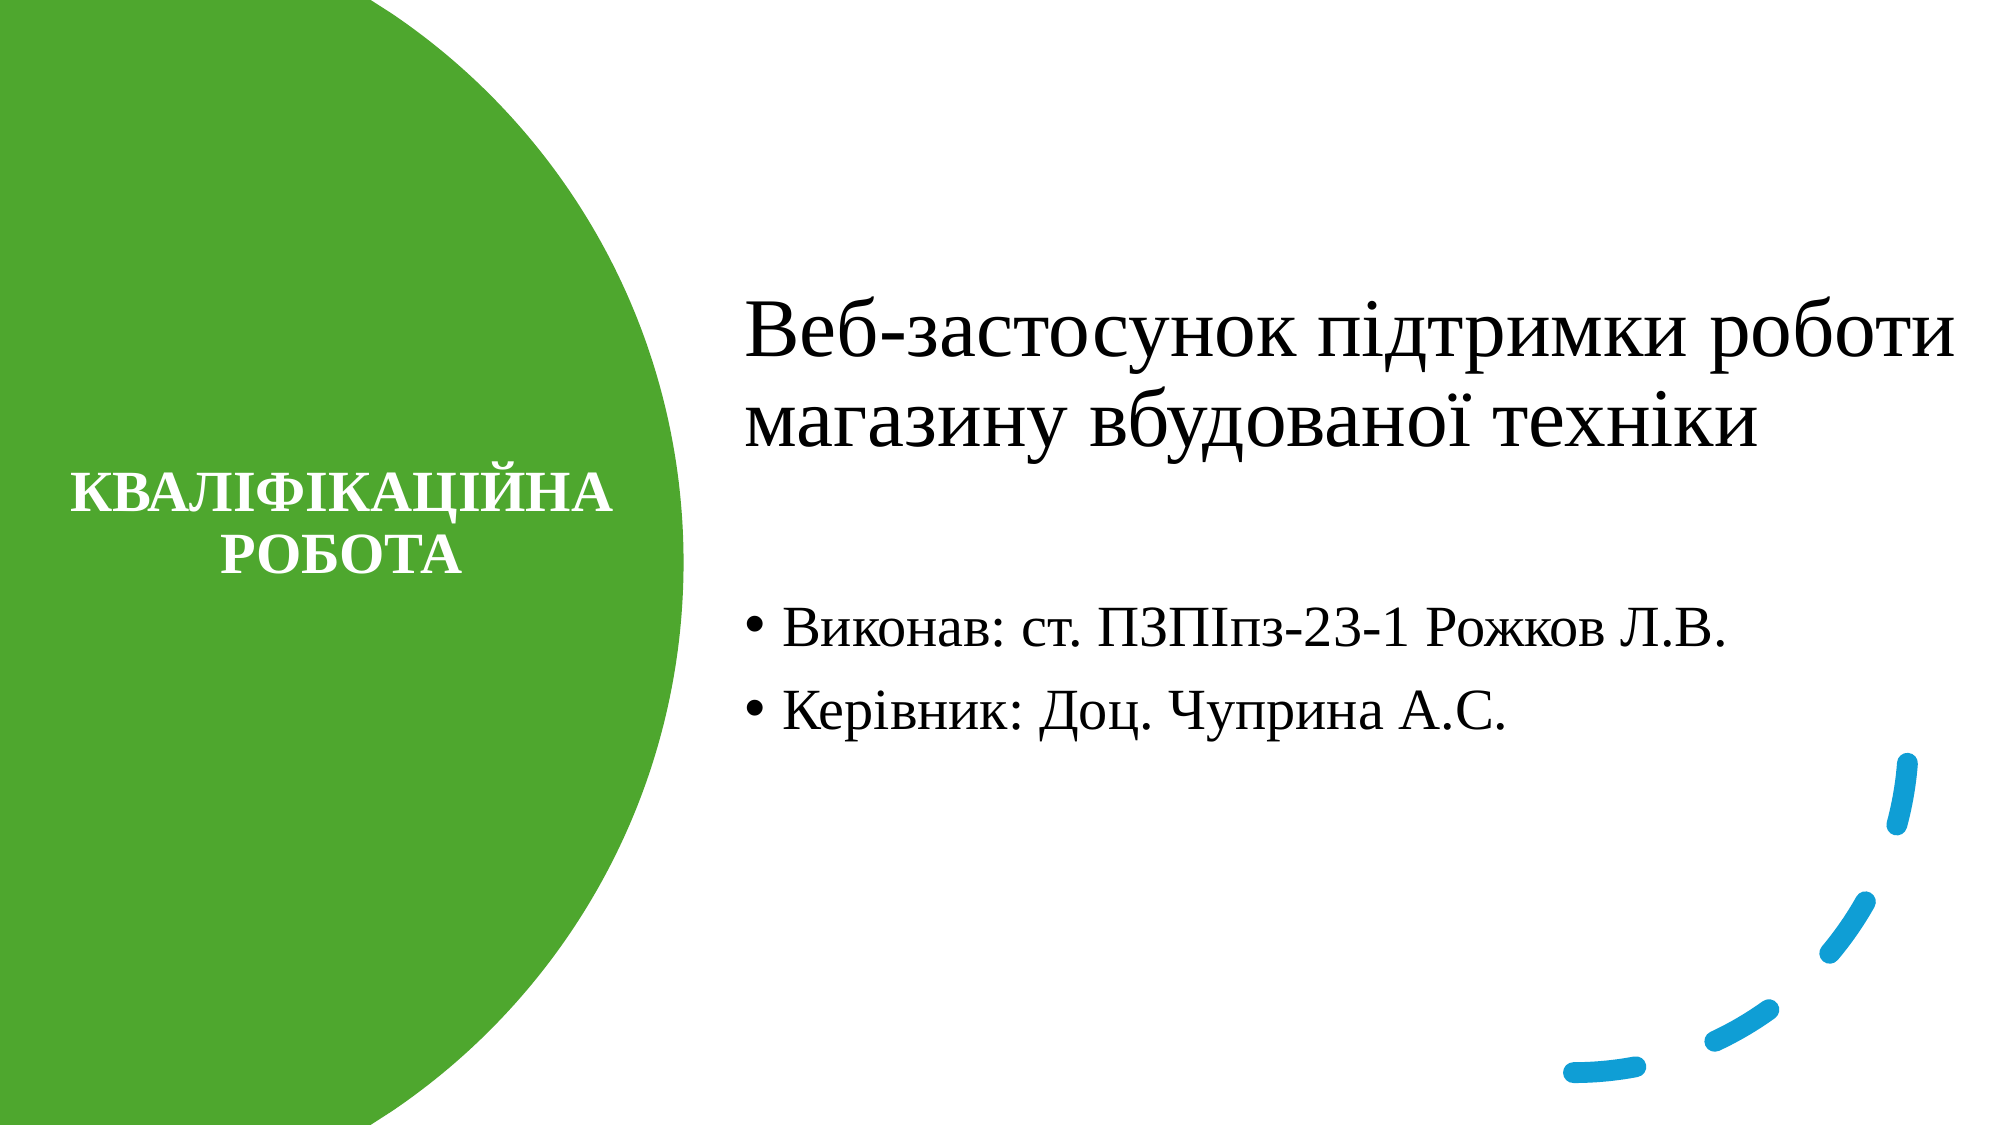

Веб-застосунок підтримки роботи магазину вбудованої техніки

Виконав: ст. ПЗПІпз-23-1 Рожков Л.В.
Керівник: Доц. Чуприна А.С.

КВАЛІФІКАЦІЙНА РОБОТА

1